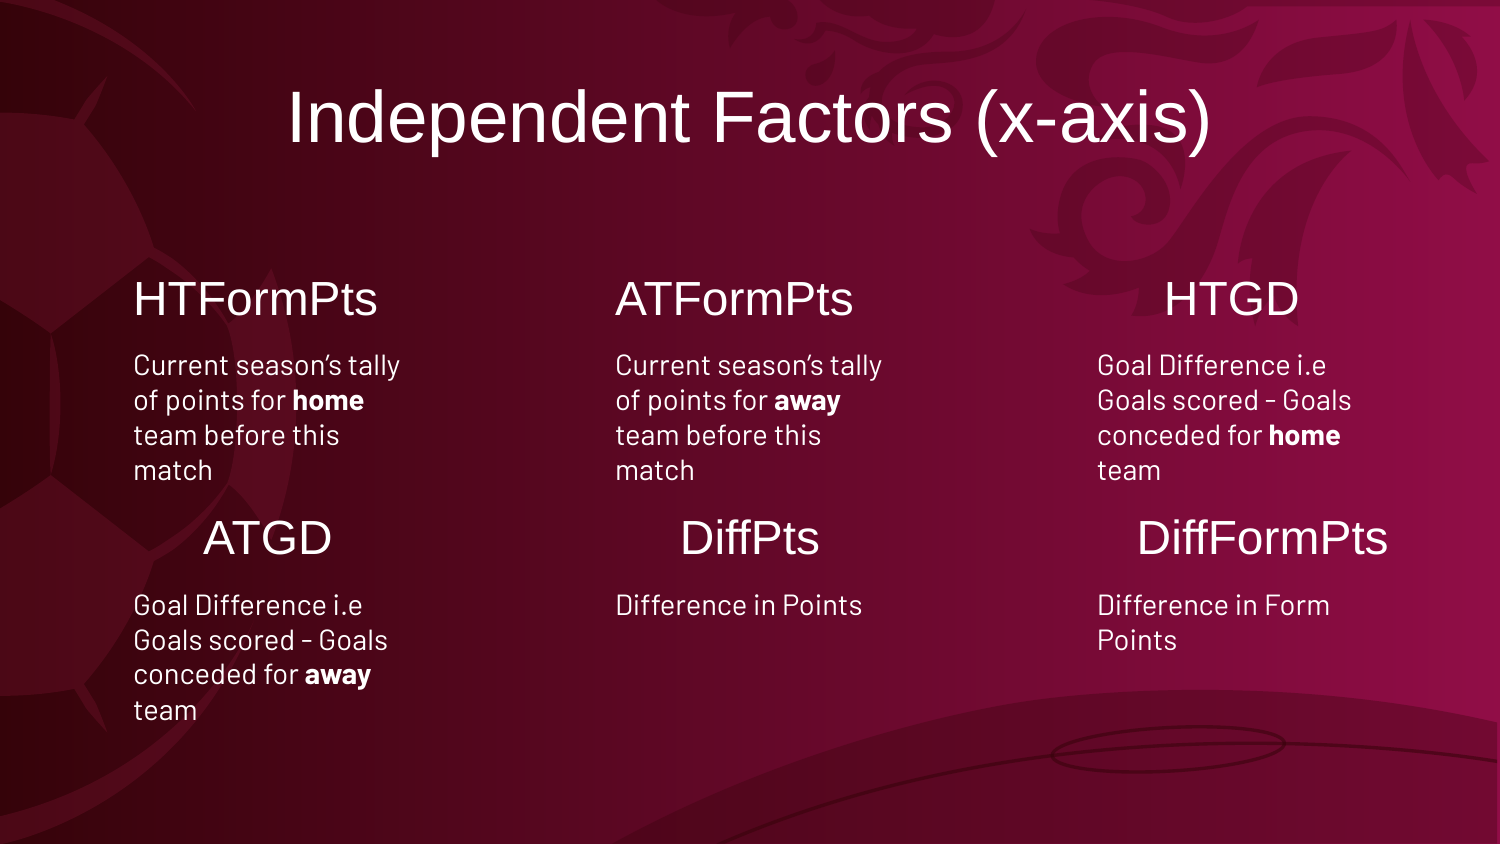

Independent Factors (x-axis)
# HTFormPts
ATFormPts
HTGD
Current season’s tally of points for home team before this match
Current season’s tally of points for away team before this match
Goal Difference i.e Goals scored - Goals conceded for home team
ATGD
DiffPts
DiffFormPts
Goal Difference i.e Goals scored - Goals conceded for away team
Difference in Points
Difference in Form Points